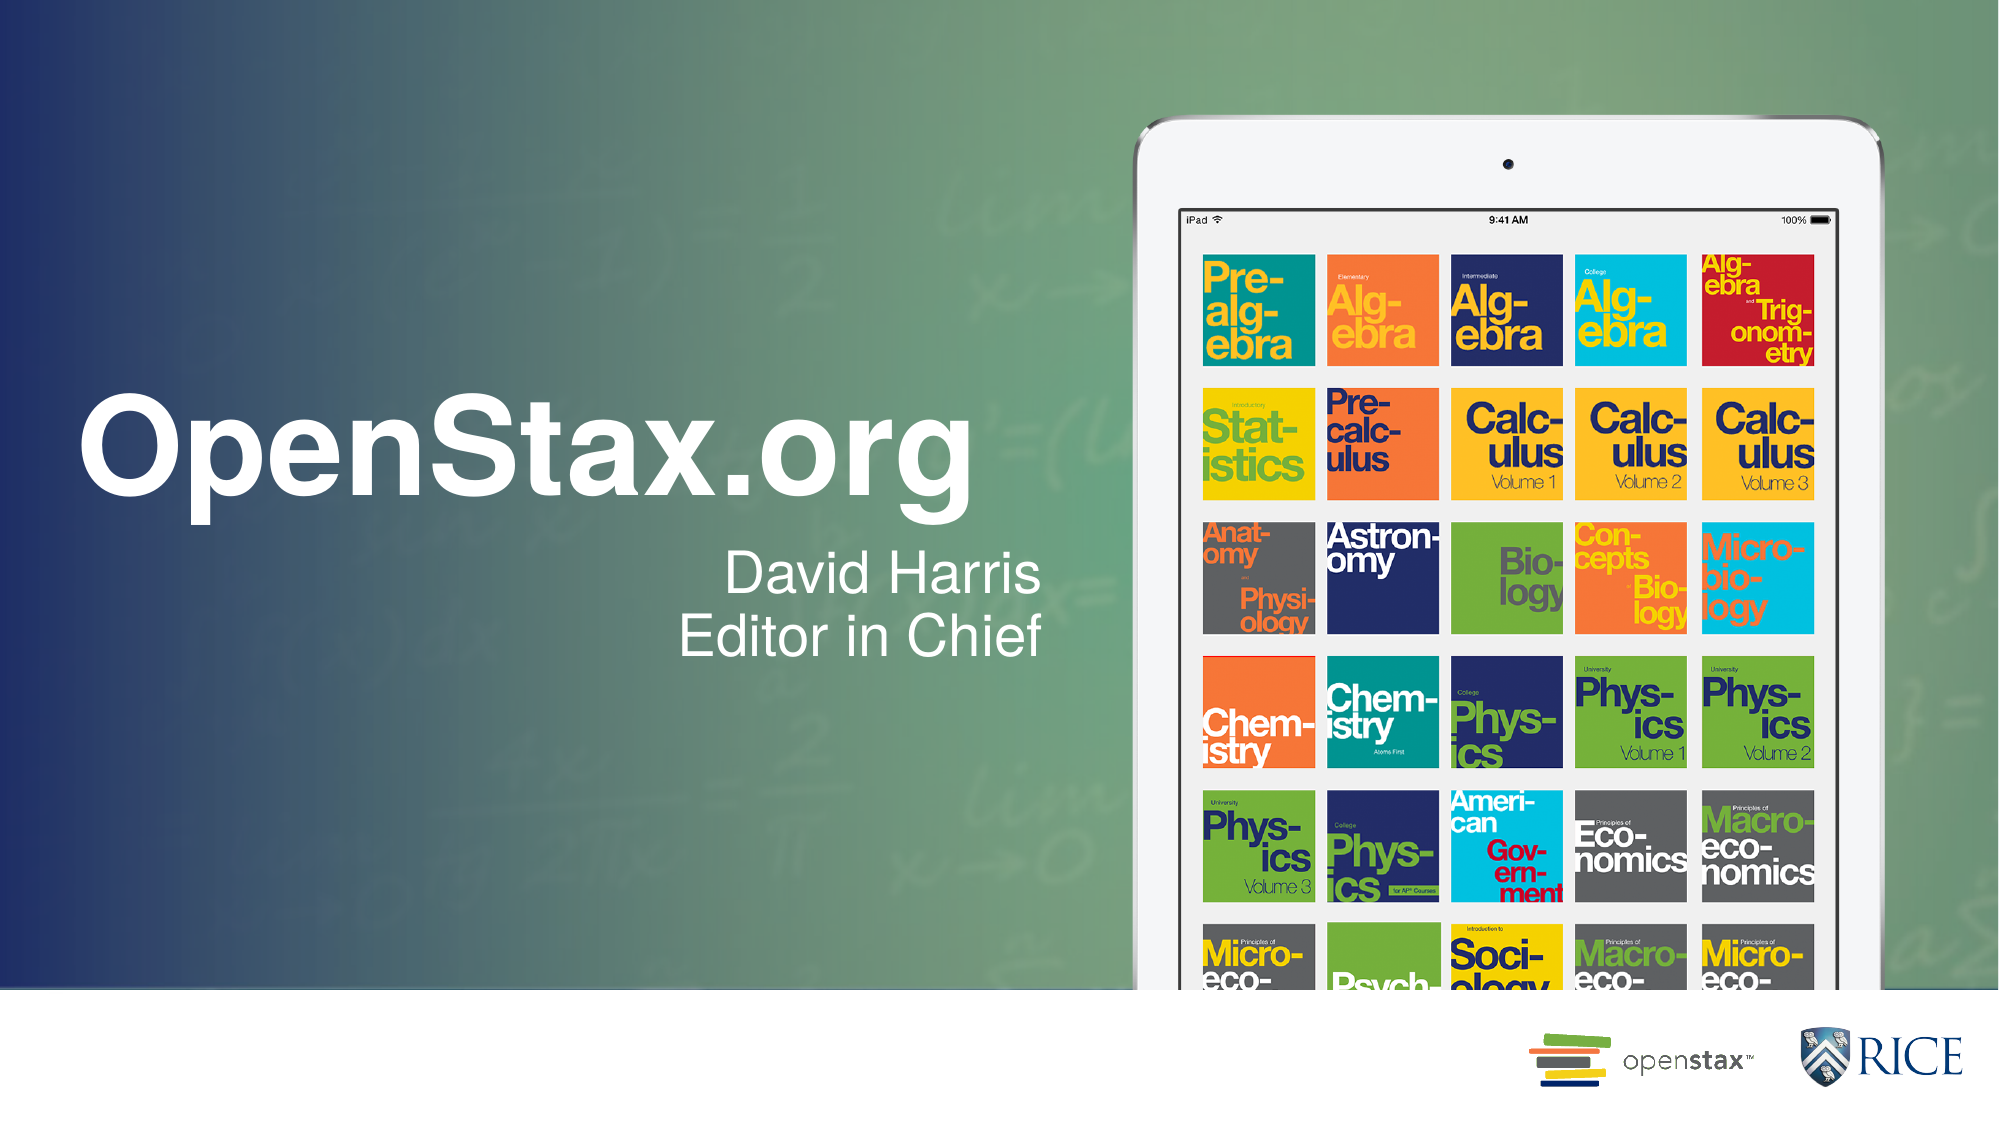

# OpenStax.org
David Harris
Editor in Chief